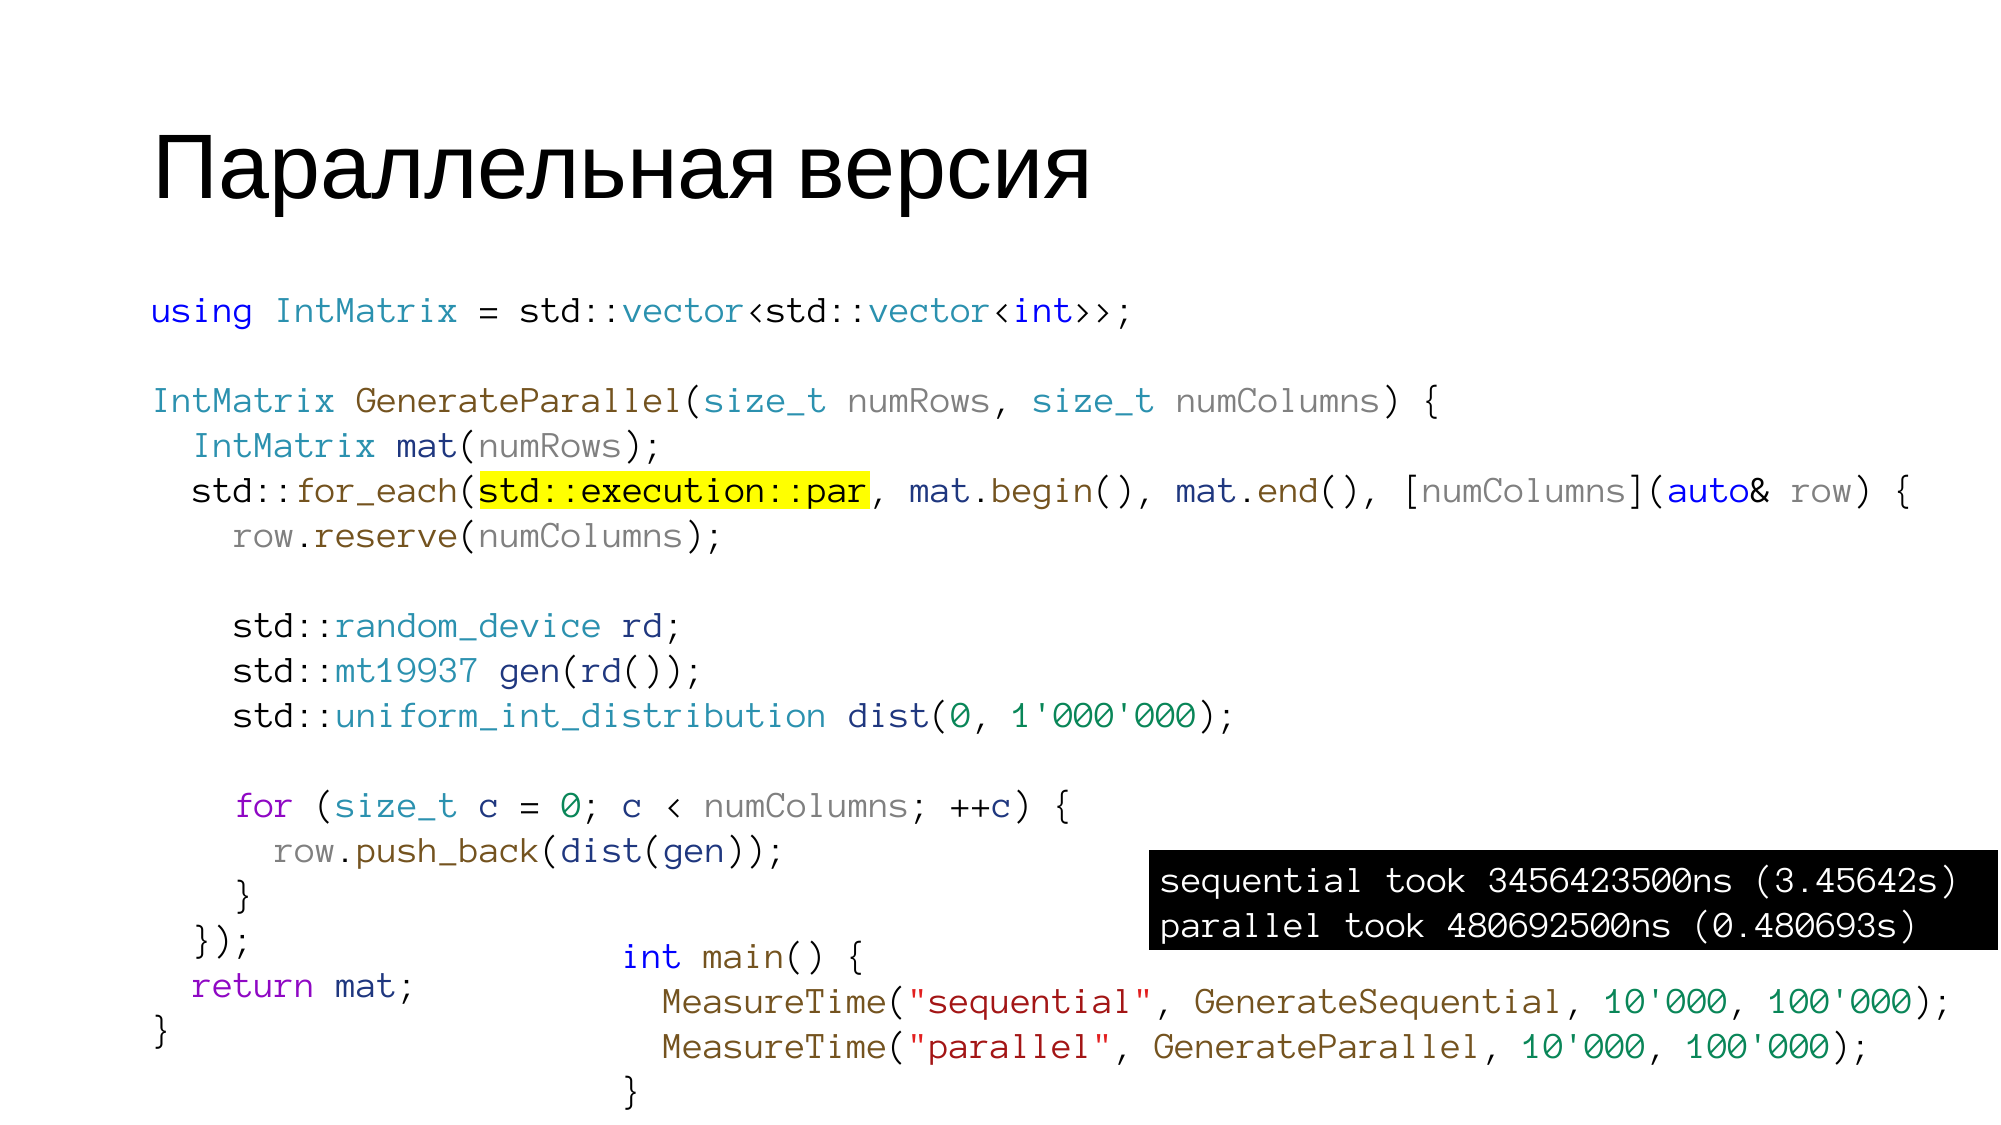

# Параллельная версия
using IntMatrix = std::vector<std::vector<int>>;

IntMatrix GenerateParallel(size_t numRows, size_t numColumns) {
  IntMatrix mat(numRows);
  std::for_each(std::execution::par, mat.begin(), mat.end(), [numColumns](auto& row) {
    row.reserve(numColumns);

    std::random_device rd;
    std::mt19937 gen(rd());
    std::uniform_int_distribution dist(0, 1'000'000);

    for (size_t c = 0; c < numColumns; ++c) {
      row.push_back(dist(gen));
    }
  });
  return mat;
}
sequential took 3456423500ns (3.45642s)
parallel took 480692500ns (0.480693s)
int main() {
  MeasureTime("sequential", GenerateSequential, 10'000, 100'000);
  MeasureTime("parallel", GenerateParallel, 10'000, 100'000);
}